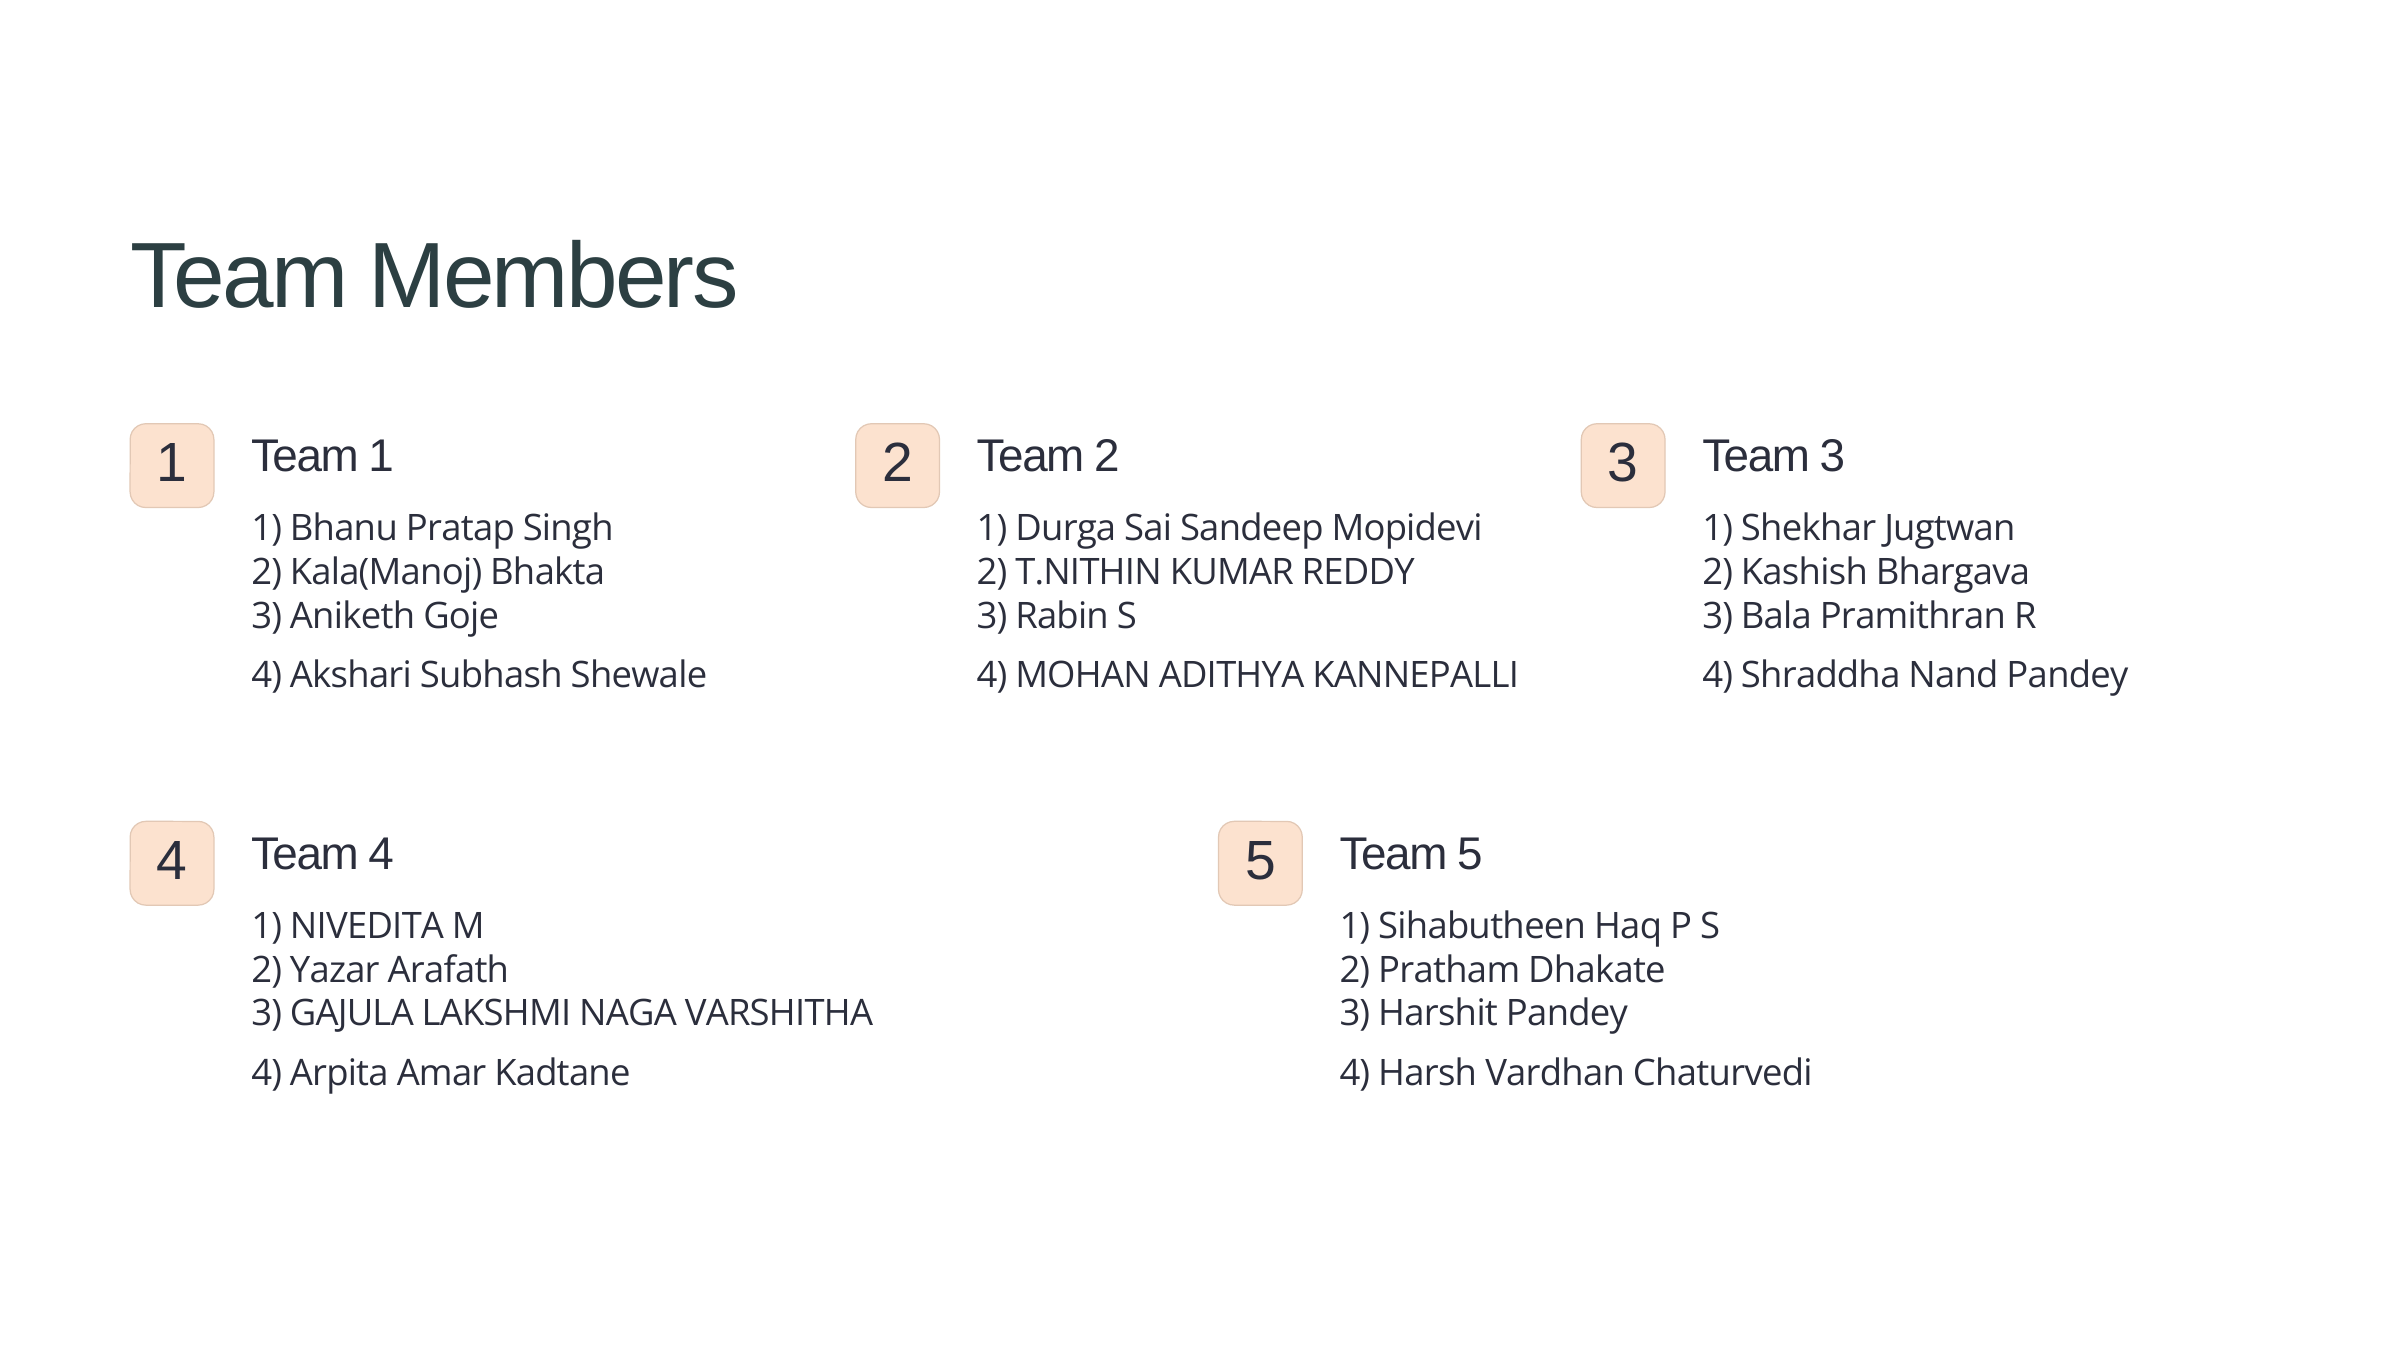

Team Members

Team 1

Team 2

Team 3
1
2
3
1) Bhanu Pratap Singh
2) Kala(Manoj) Bhakta
3) Aniketh Goje
4) Akshari Subhash Shewale
1) Durga Sai Sandeep Mopidevi
2) T.NITHIN KUMAR REDDY
3) Rabin S
4) MOHAN ADITHYA KANNEPALLI
1) Shekhar Jugtwan
2) Kashish Bhargava
3) Bala Pramithran R
4) Shraddha Nand Pandey

Team 4

Team 5
4
5
1) NIVEDITA M
2) Yazar Arafath
3) GAJULA LAKSHMI NAGA VARSHITHA
4) Arpita Amar Kadtane
1) Sihabutheen Haq P S
2) Pratham Dhakate
3) Harshit Pandey
4) Harsh Vardhan Chaturvedi